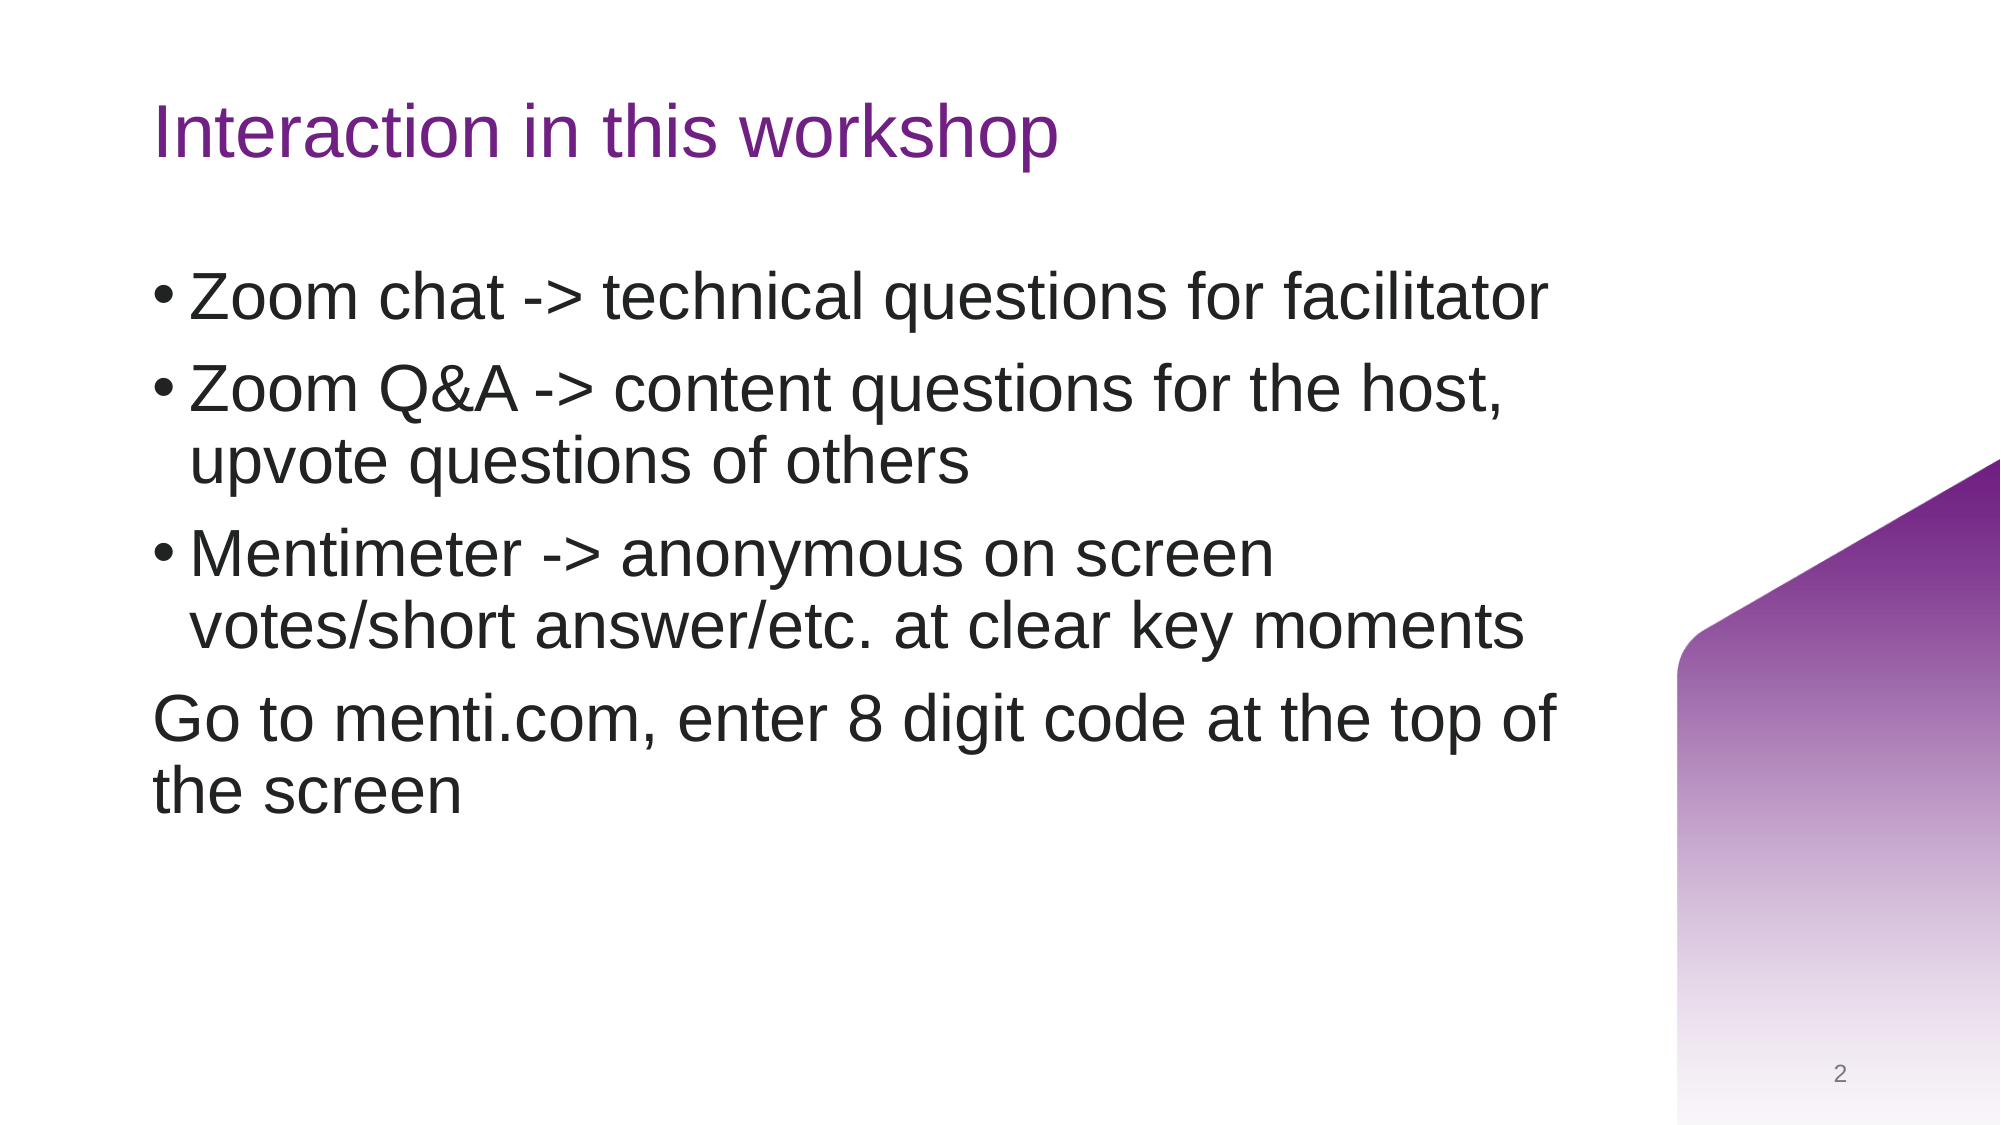

# Interaction in this workshop
Zoom chat -> technical questions for facilitator
Zoom Q&A -> content questions for the host, upvote questions of others
Mentimeter -> anonymous on screen votes/short answer/etc. at clear key moments
Go to menti.com, enter 8 digit code at the top of the screen
2